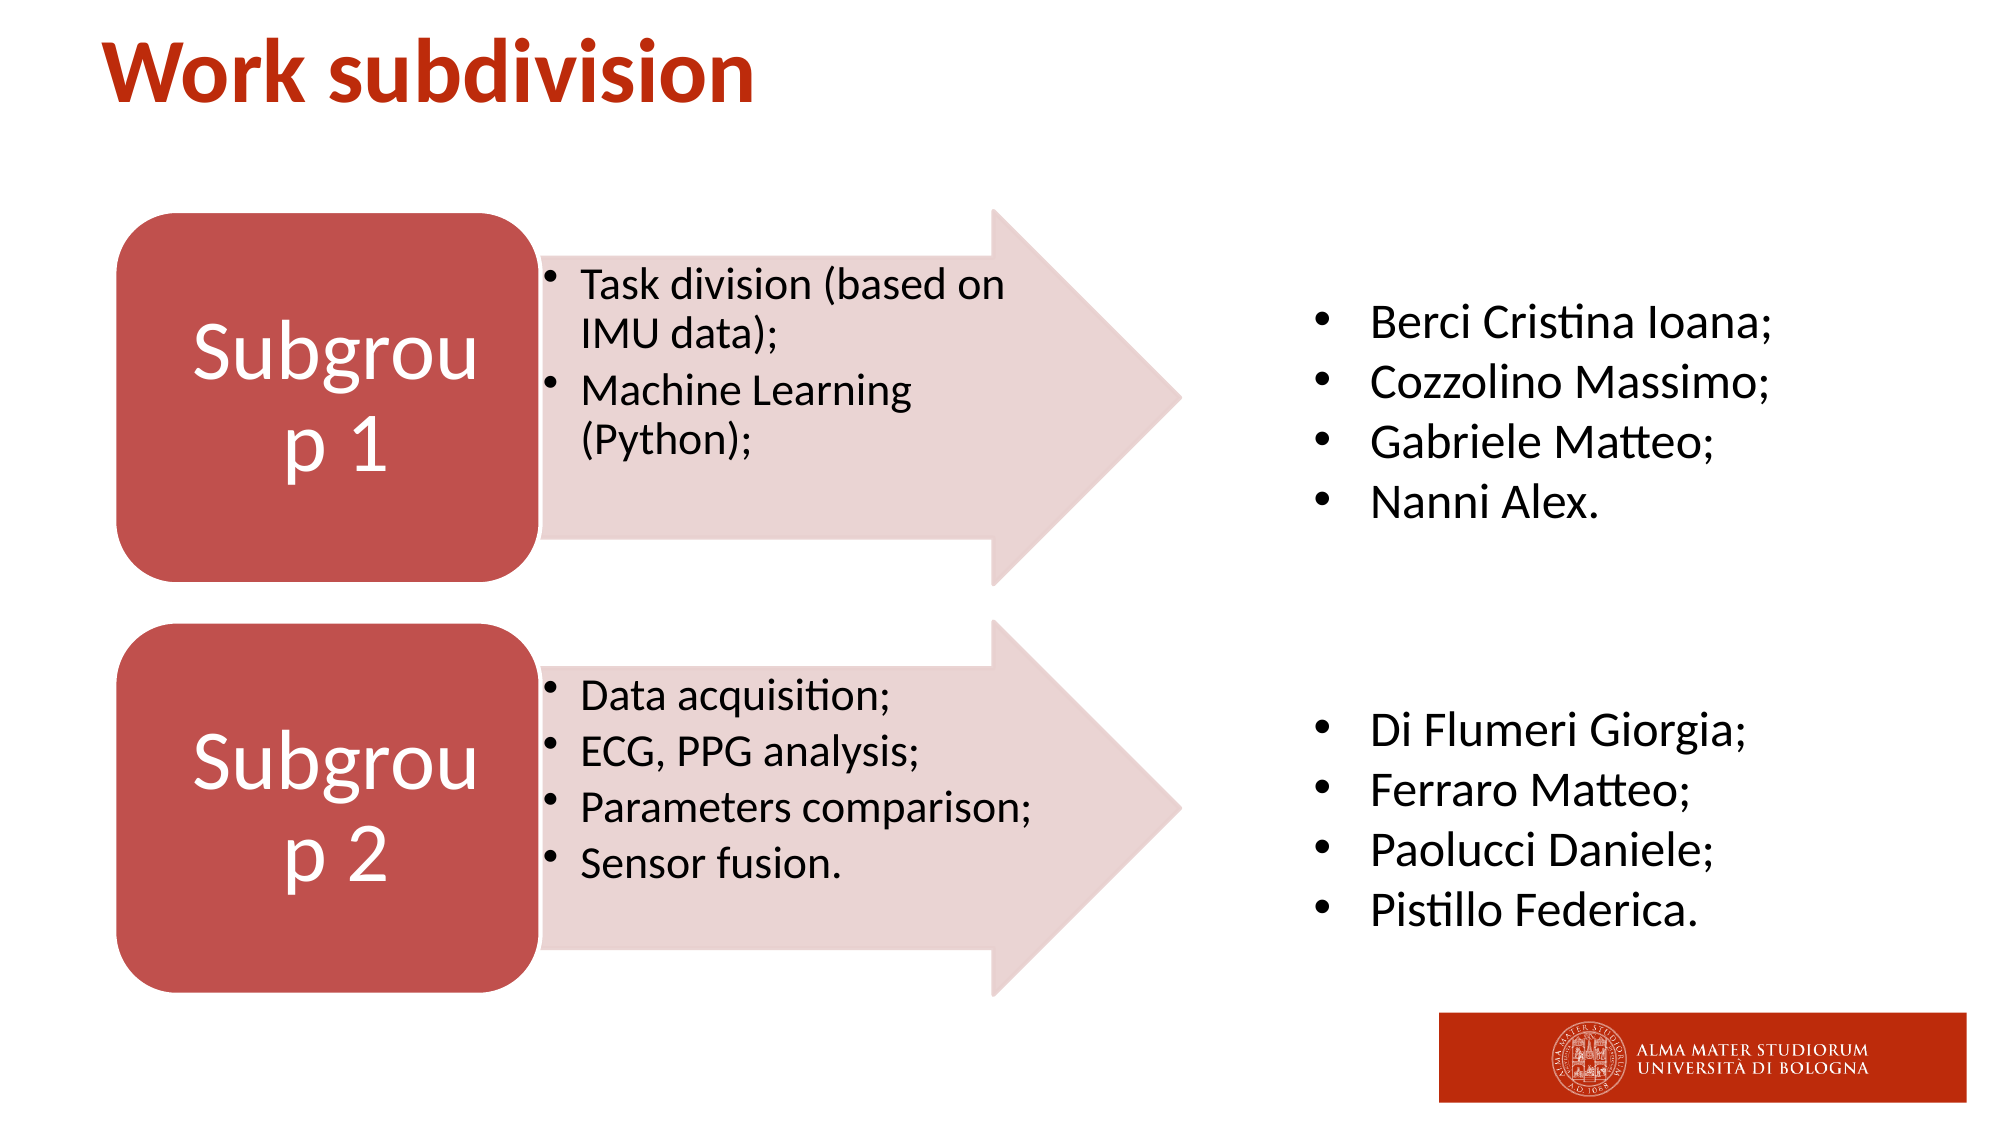

Work subdivision
Task division (based on IMU data);
Machine Learning (Python);
Subgroup 1
Data acquisition;
ECG, PPG analysis;
Parameters comparison;
Sensor fusion.
Subgroup 2
Berci Cristina Ioana;
Cozzolino Massimo;
Gabriele Matteo;
Nanni Alex.

Di Flumeri Giorgia;
Ferraro Matteo;
Paolucci Daniele;
Pistillo Federica.